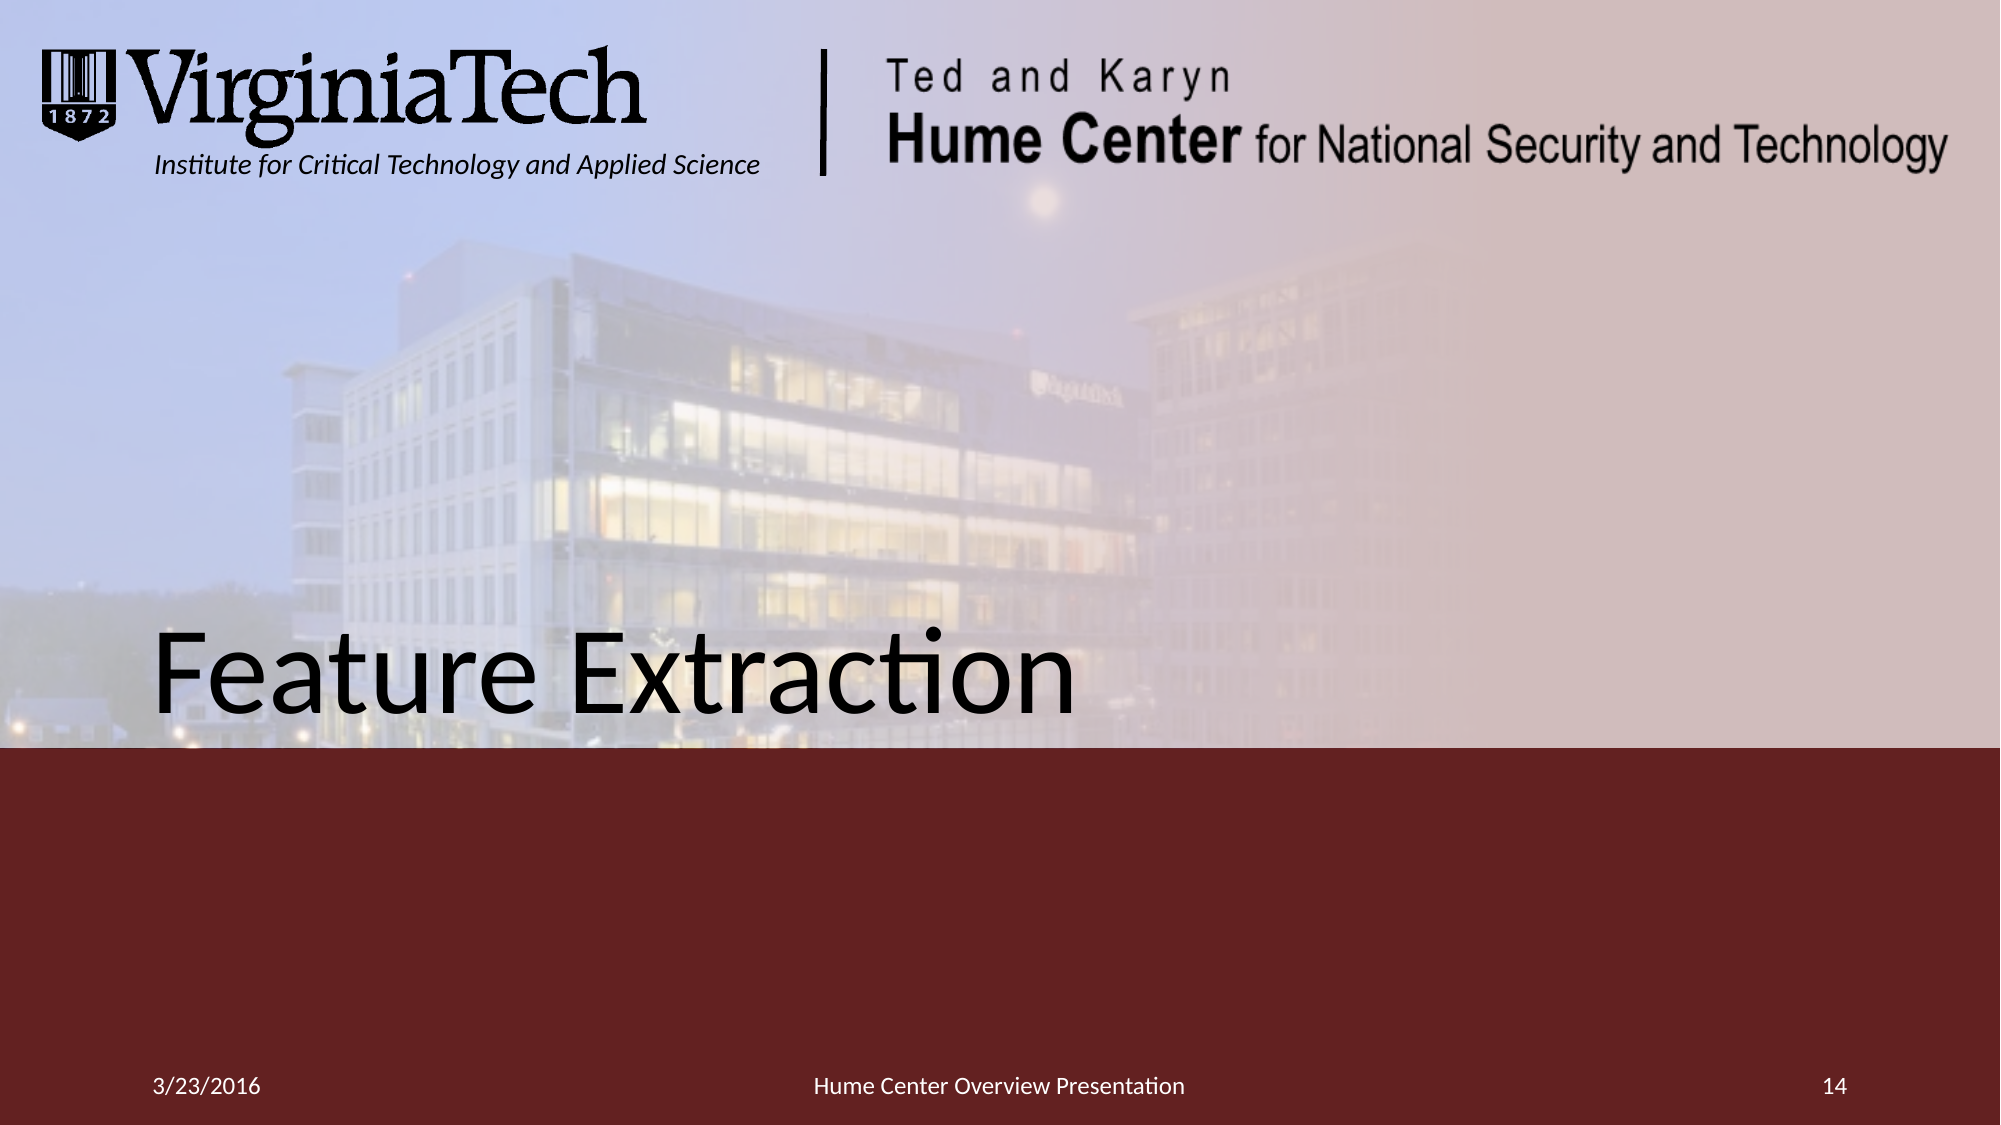

# Feature Extraction

3/23/2016
Hume Center Overview Presentation
14